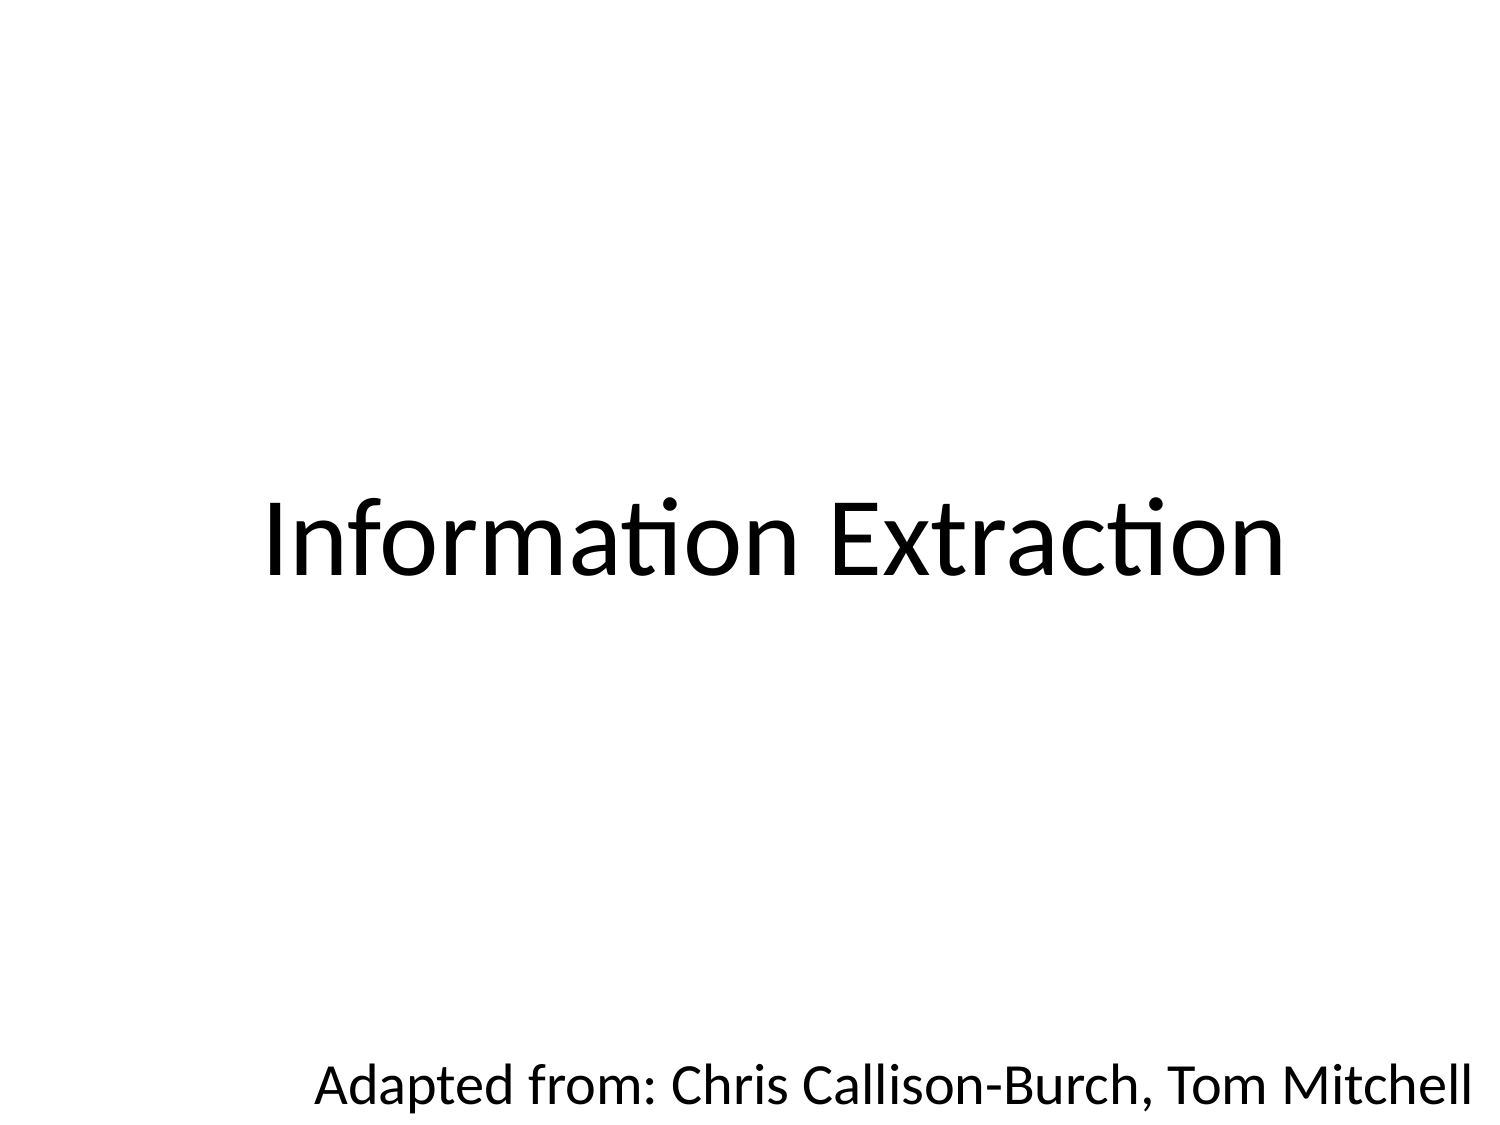

# Information Extraction
Adapted from: Chris Callison-Burch, Tom Mitchell